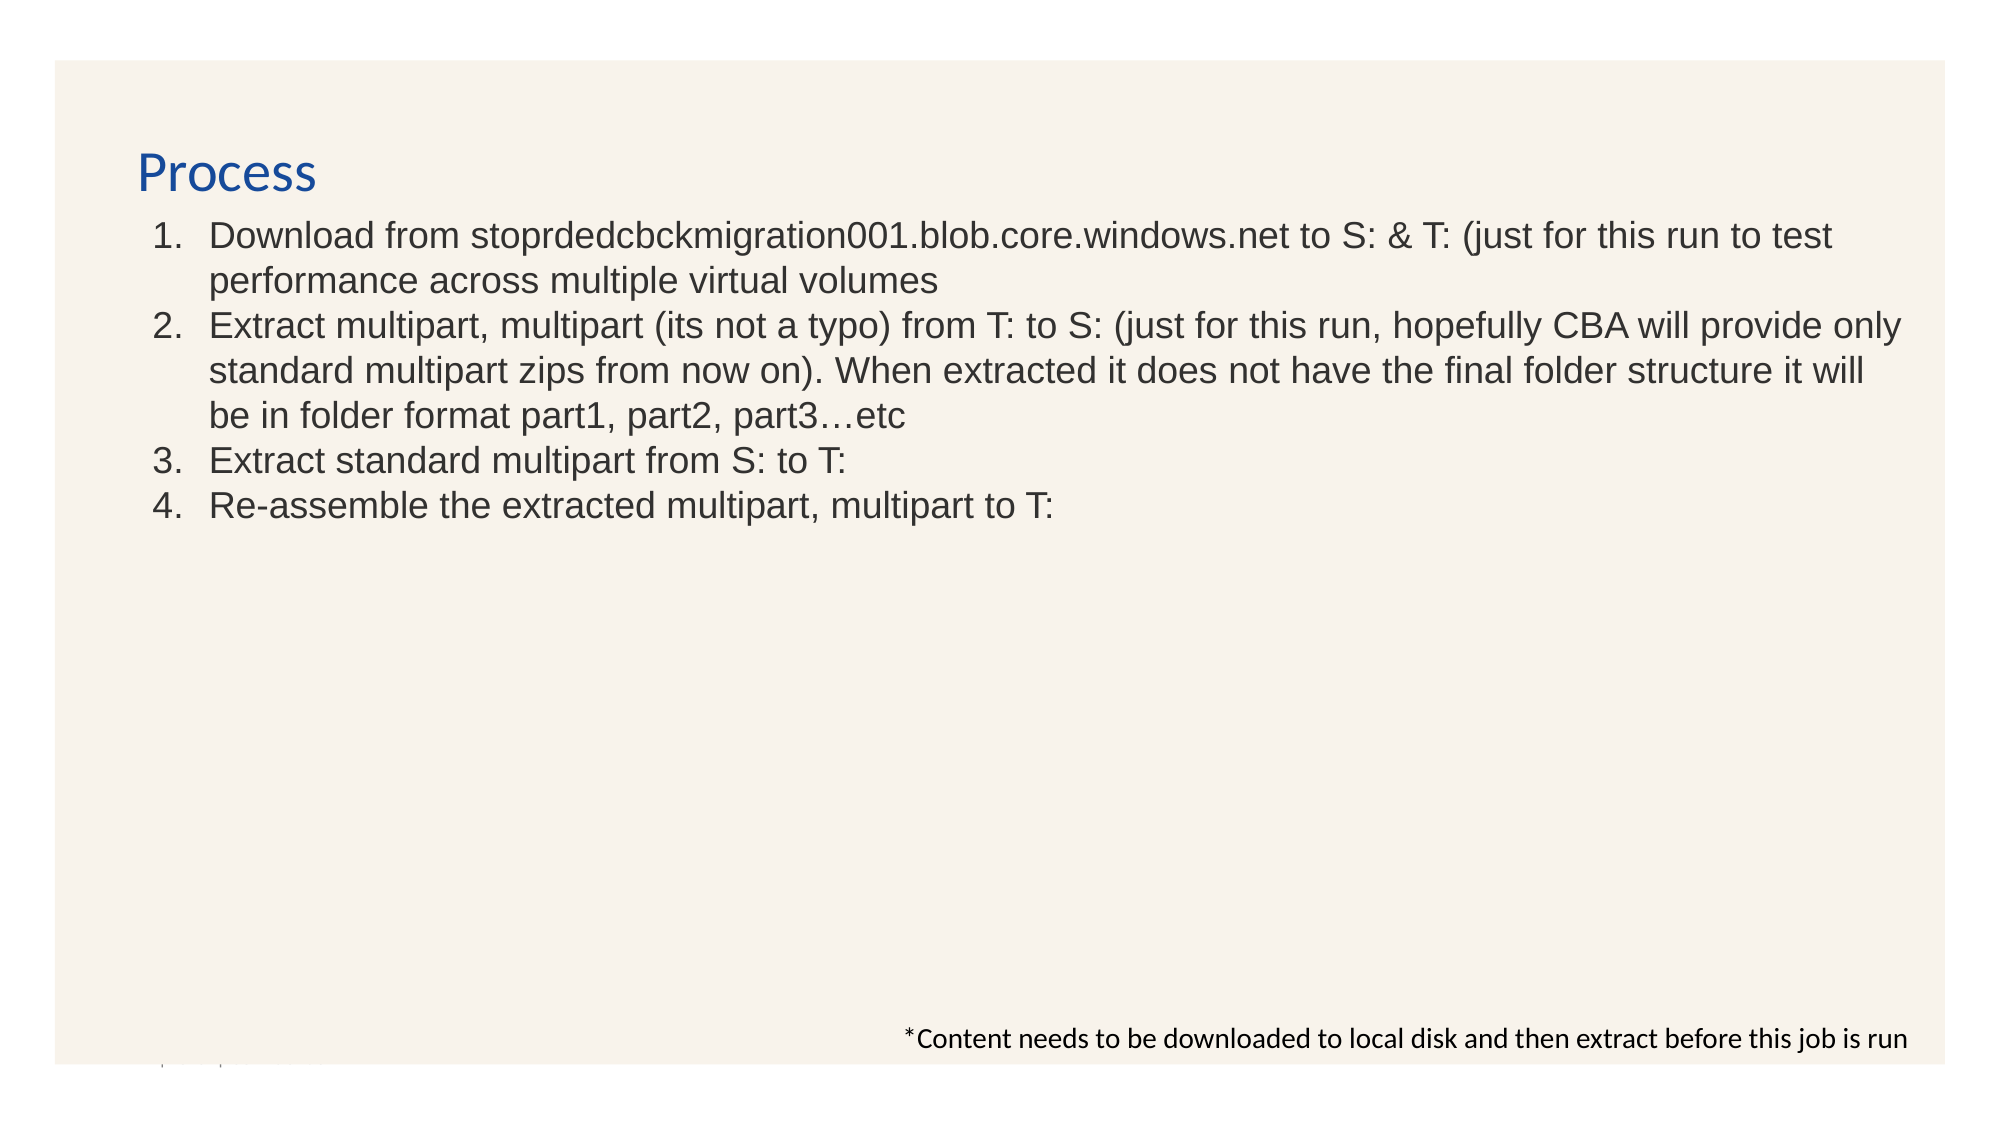

Process
Download from stoprdedcbckmigration001.blob.core.windows.net to S: & T: (just for this run to test performance across multiple virtual volumes
Extract multipart, multipart (its not a typo) from T: to S: (just for this run, hopefully CBA will provide only standard multipart zips from now on). When extracted it does not have the final folder structure it will be in folder format part1, part2, part3…etc
Extract standard multipart from S: to T:
Re-assemble the extracted multipart, multipart to T:

*Content needs to be downloaded to local disk and then extract before this job is run